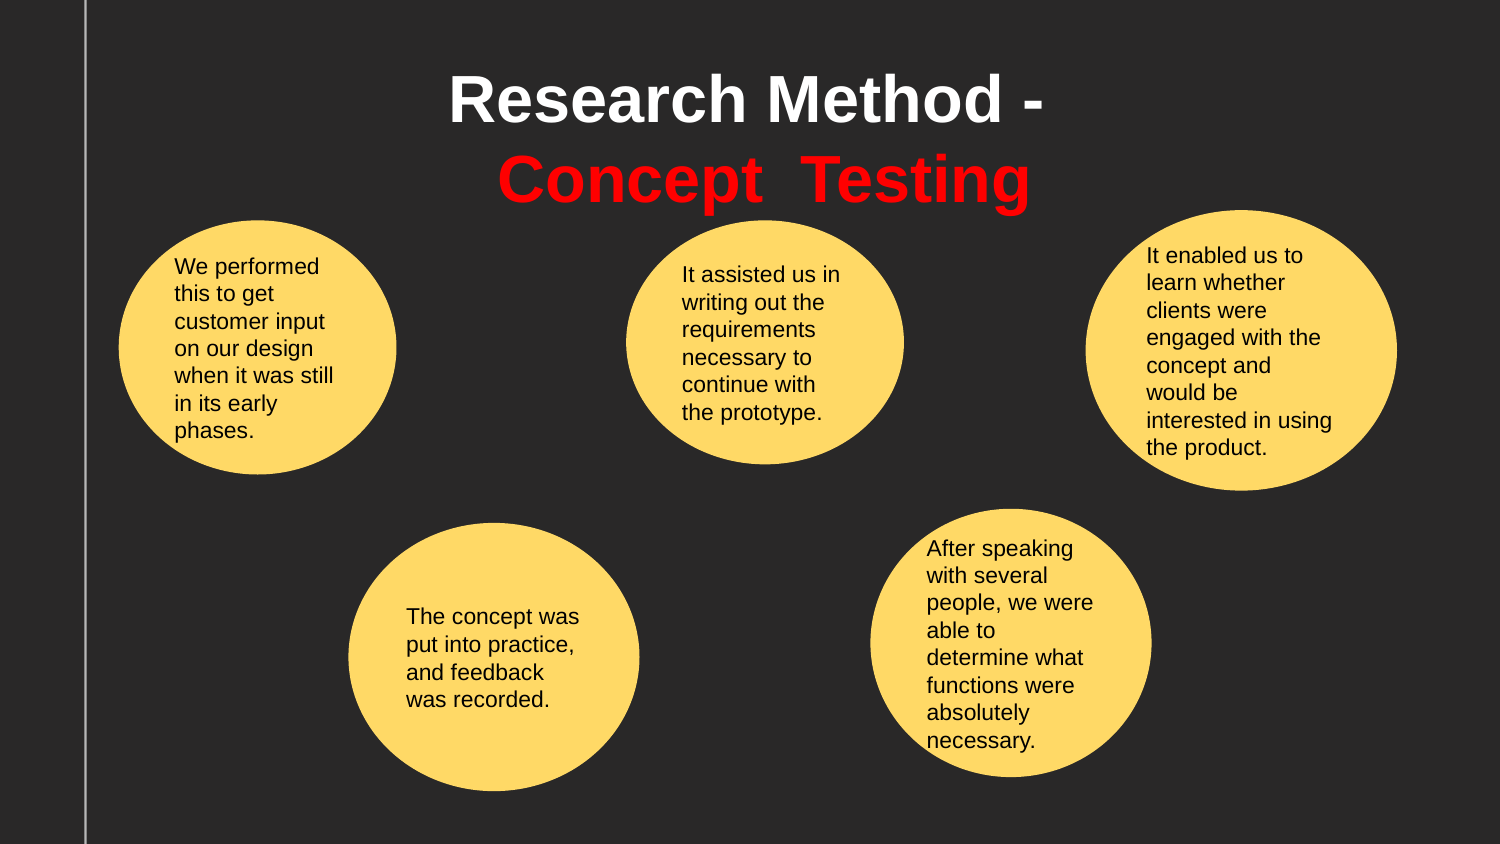

# Research Method - Concept  Testing
It enabled us to learn whether clients were engaged with the concept and would be interested in using the product.
We performed this to get customer input on our design when it was still in its early phases.
It assisted us in writing out the requirements necessary to continue with the prototype.
After speaking with several people, we were able to determine what functions were absolutely necessary.
The concept was put into practice, and feedback was recorded.